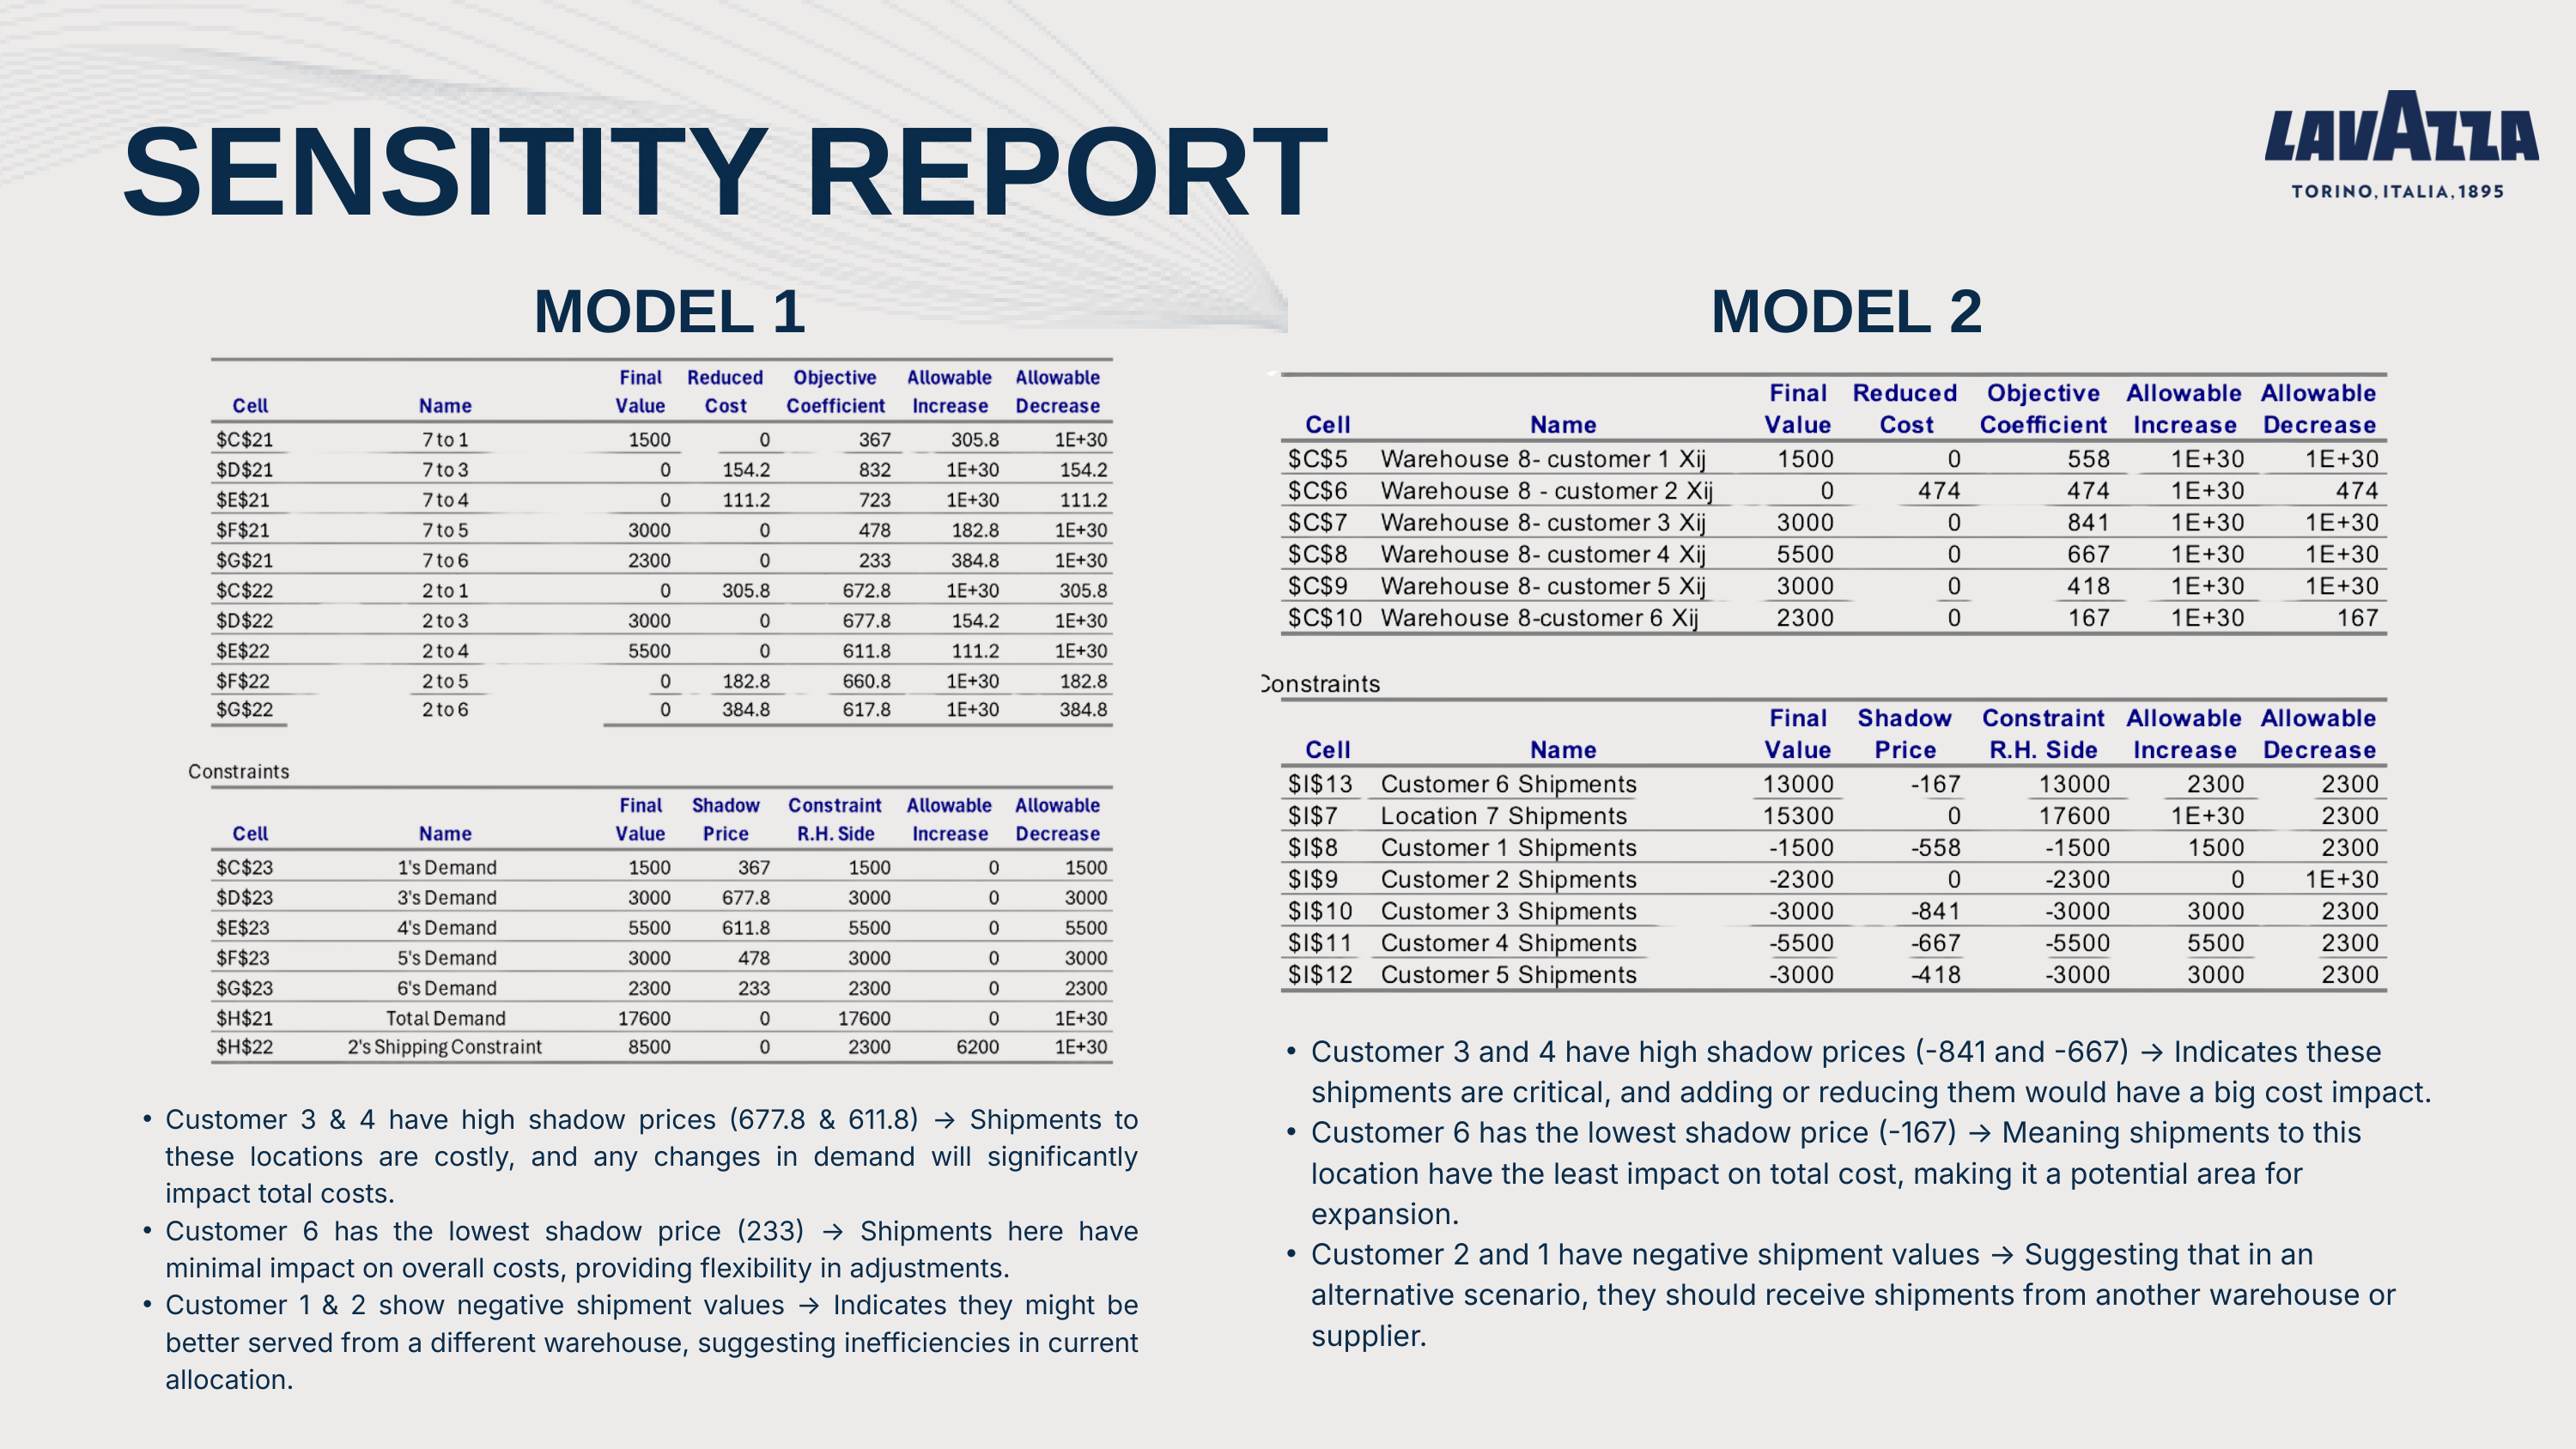

SENSITITY REPORT
MODEL 1
MODEL 2

Customer 3 and 4 have high shadow prices (-841 and -667) → Indicates these shipments are critical, and adding or reducing them would have a big cost impact.
Customer 6 has the lowest shadow price (-167) → Meaning shipments to this location have the least impact on total cost, making it a potential area for expansion.
Customer 2 and 1 have negative shipment values → Suggesting that in an alternative scenario, they should receive shipments from another warehouse or supplier.
Customer 3 & 4 have high shadow prices (677.8 & 611.8) → Shipments to these locations are costly, and any changes in demand will significantly impact total costs.
Customer 6 has the lowest shadow price (233) → Shipments here have minimal impact on overall costs, providing flexibility in adjustments.
Customer 1 & 2 show negative shipment values → Indicates they might be better served from a different warehouse, suggesting inefficiencies in current allocation.